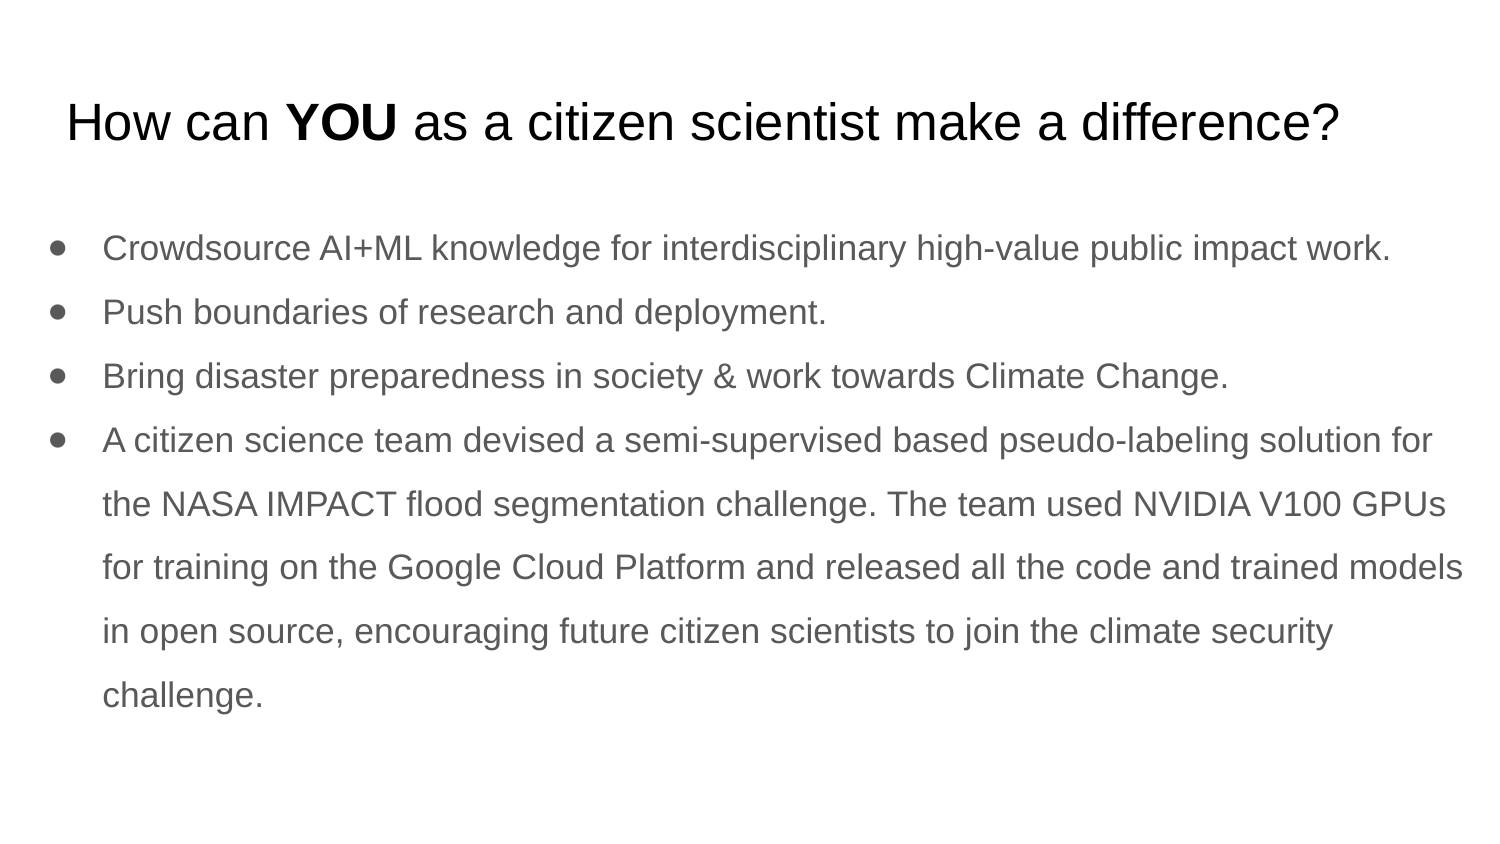

# How can YOU as a citizen scientist make a difference?
Crowdsource AI+ML knowledge for interdisciplinary high-value public impact work.
Push boundaries of research and deployment.
Bring disaster preparedness in society & work towards Climate Change.
A citizen science team devised a semi-supervised based pseudo-labeling solution for the NASA IMPACT flood segmentation challenge. The team used NVIDIA V100 GPUs for training on the Google Cloud Platform and released all the code and trained models in open source, encouraging future citizen scientists to join the climate security challenge.